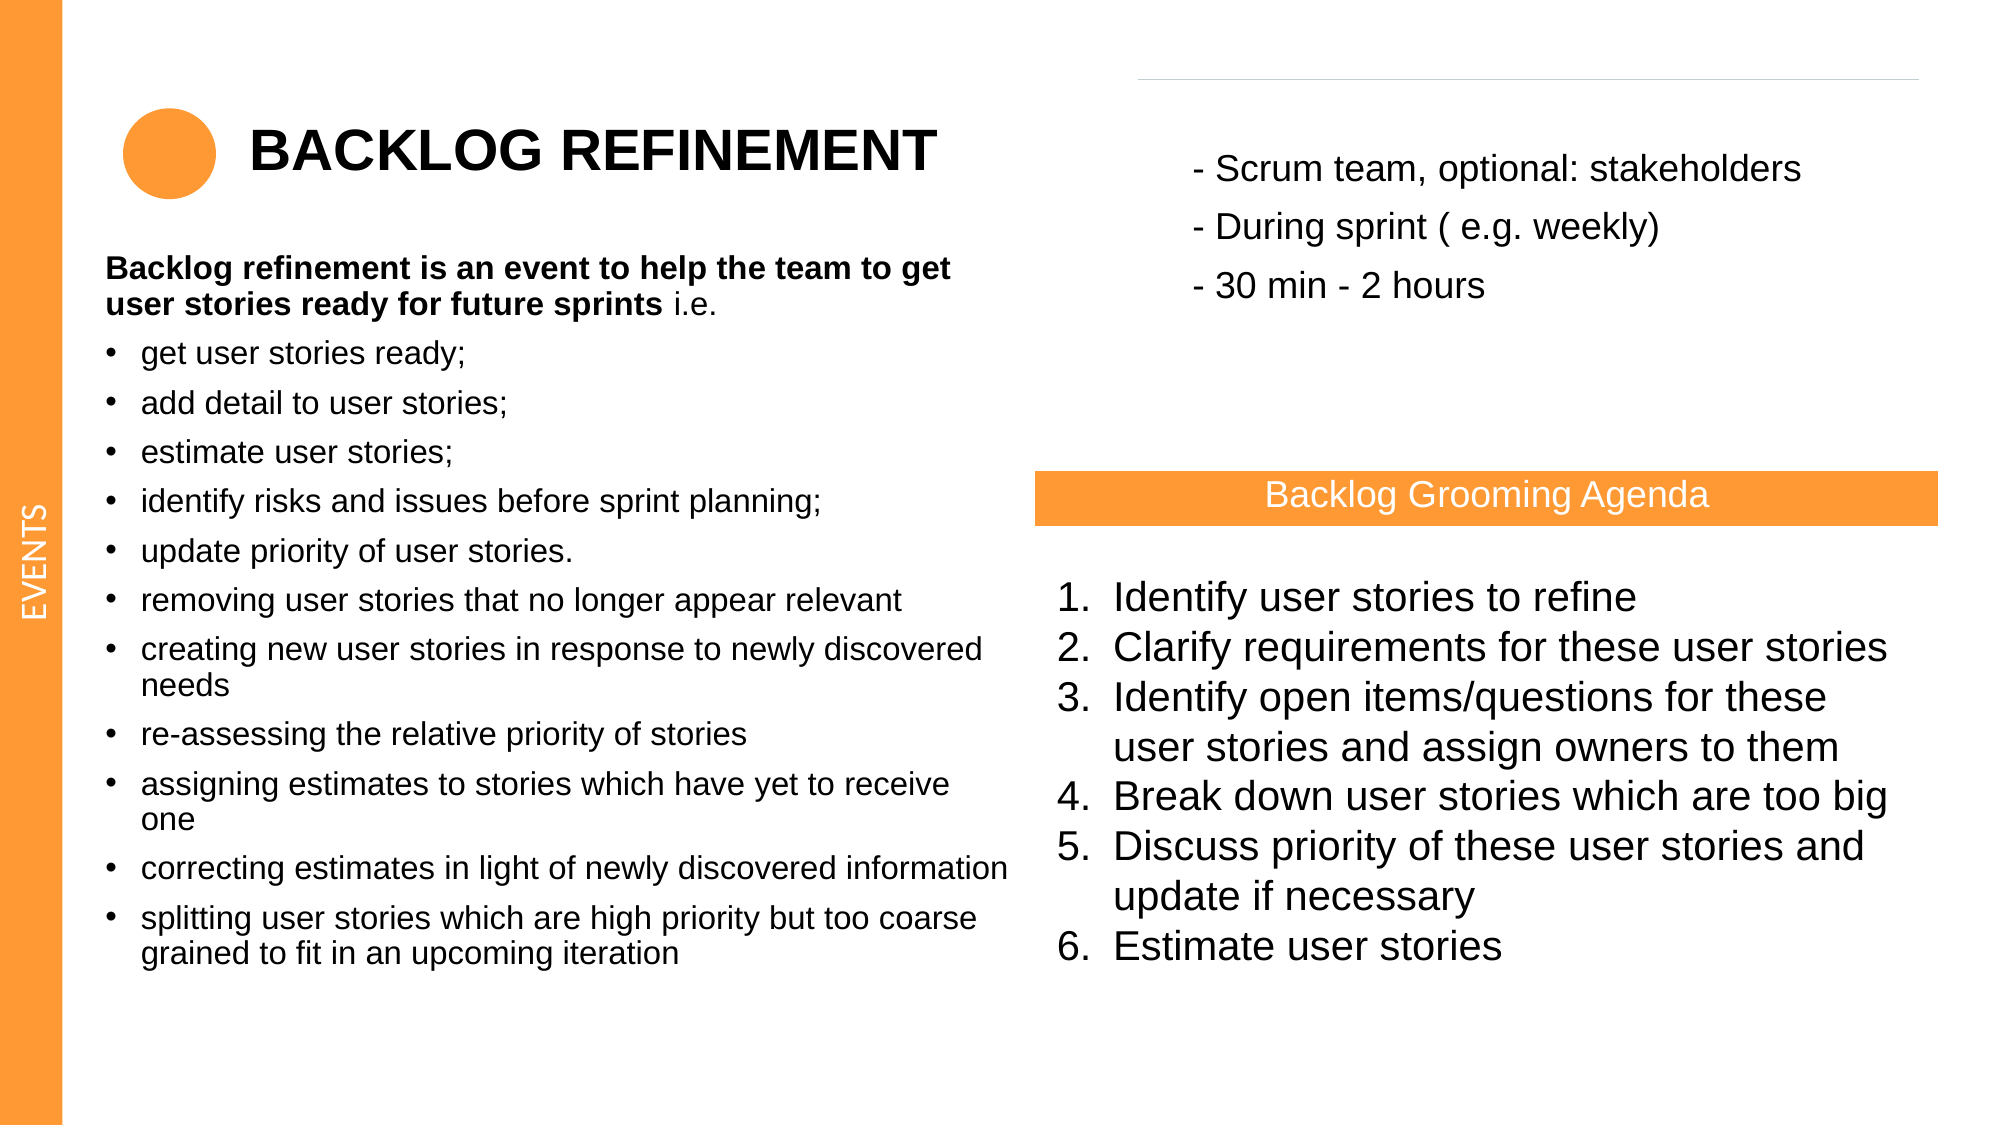

# BACKLOG REFINEMENT

- Scrum team, optional: stakeholders
- During sprint ( e.g. weekly)
- 30 min - 2 hours

Backlog refinement is an event to help the team to get user stories ready for future sprints i.e.
get user stories ready;
add detail to user stories;
estimate user stories;
identify risks and issues before sprint planning;
update priority of user stories.
removing user stories that no longer appear relevant
creating new user stories in response to newly discovered needs
re-assessing the relative priority of stories
assigning estimates to stories which have yet to receive one
correcting estimates in light of newly discovered information
splitting user stories which are high priority but too coarse grained to fit in an upcoming iteration

| Backlog Grooming Agenda |
| --- |
| Identify user stories to refine Clarify requirements for these user stories Identify open items/questions for these user stories and assign owners to them Break down user stories which are too big Discuss priority of these user stories and update if necessary Estimate user stories |